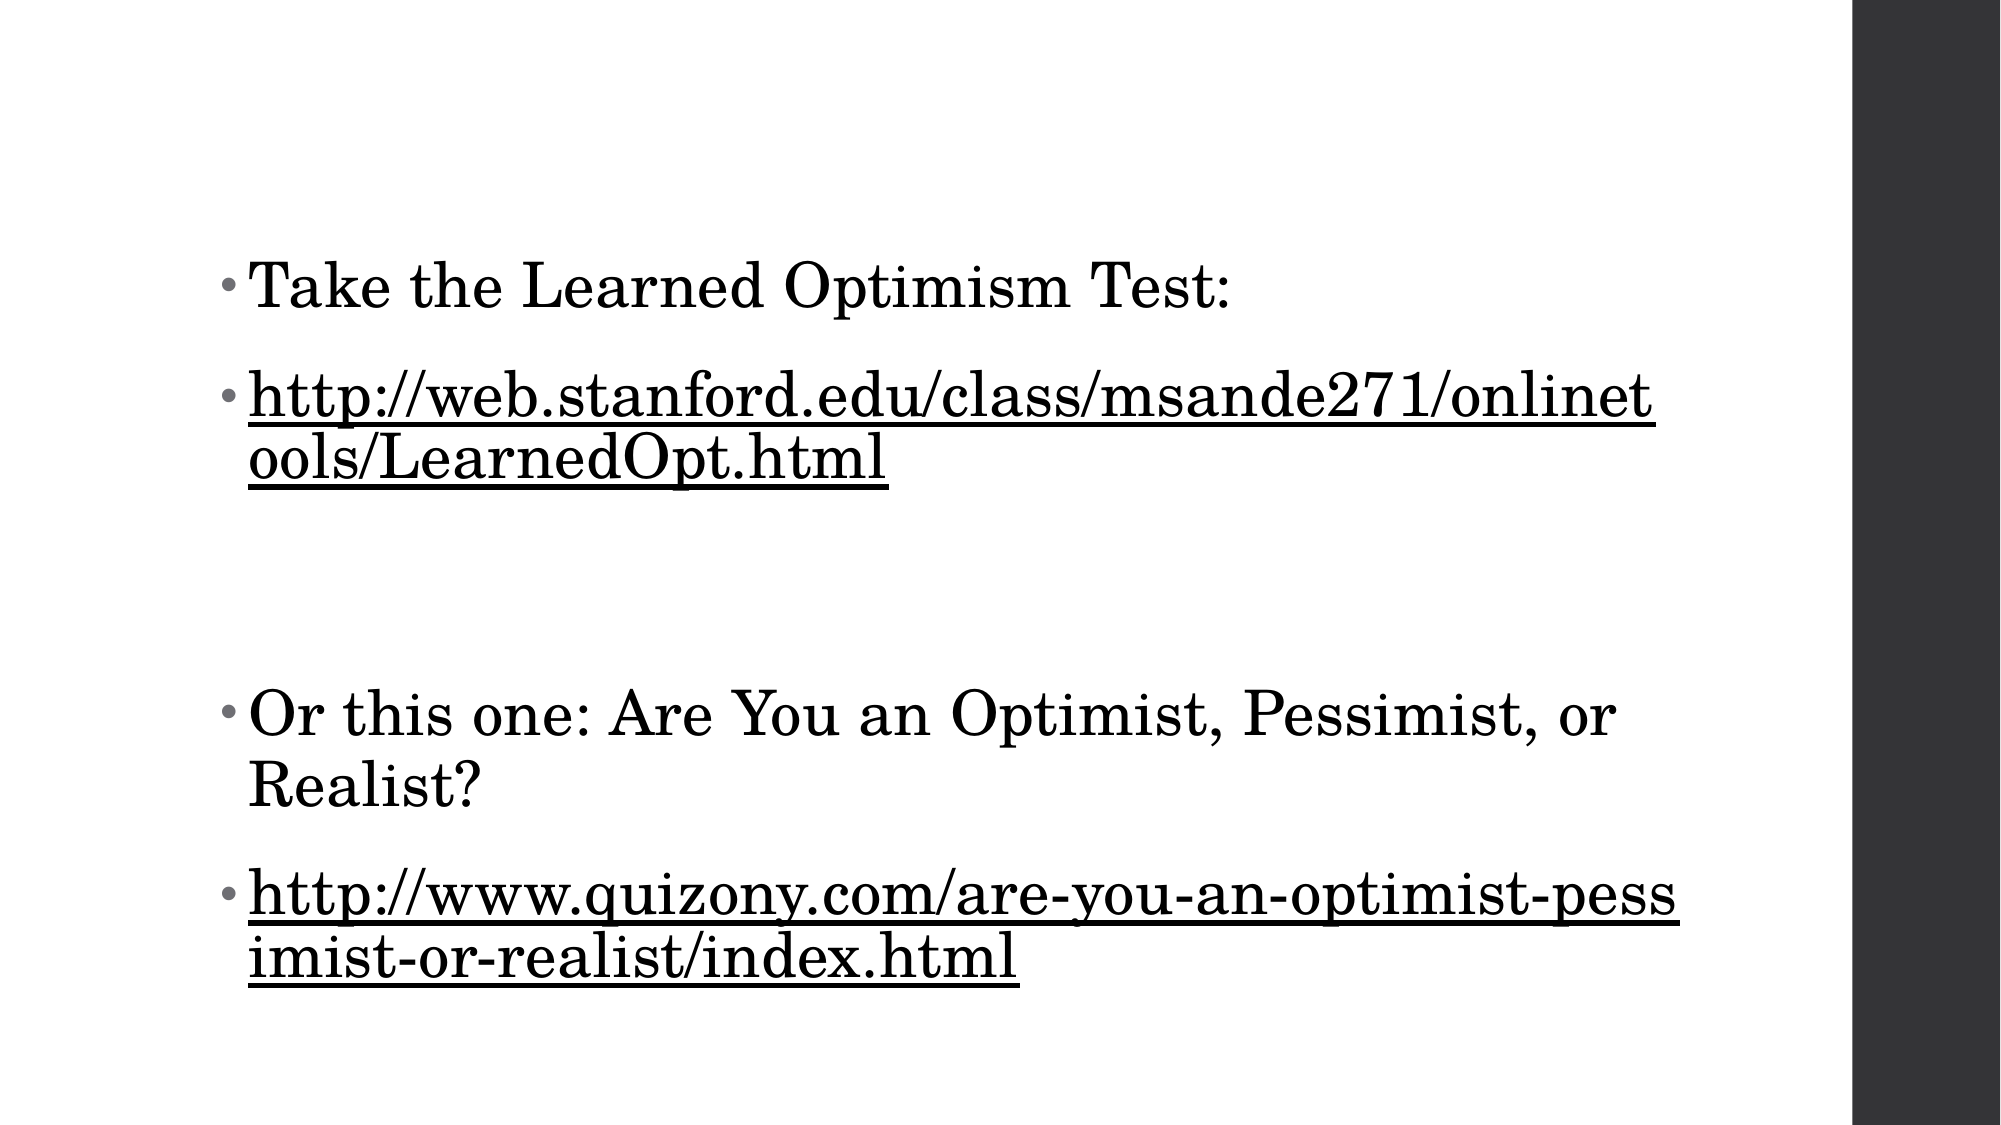

Take the Learned Optimism Test:
http://web.stanford.edu/class/msande271/onlinetools/LearnedOpt.html

Or this one: Are You an Optimist, Pessimist, or Realist?
http://www.quizony.com/are-you-an-optimist-pessimist-or-realist/index.html